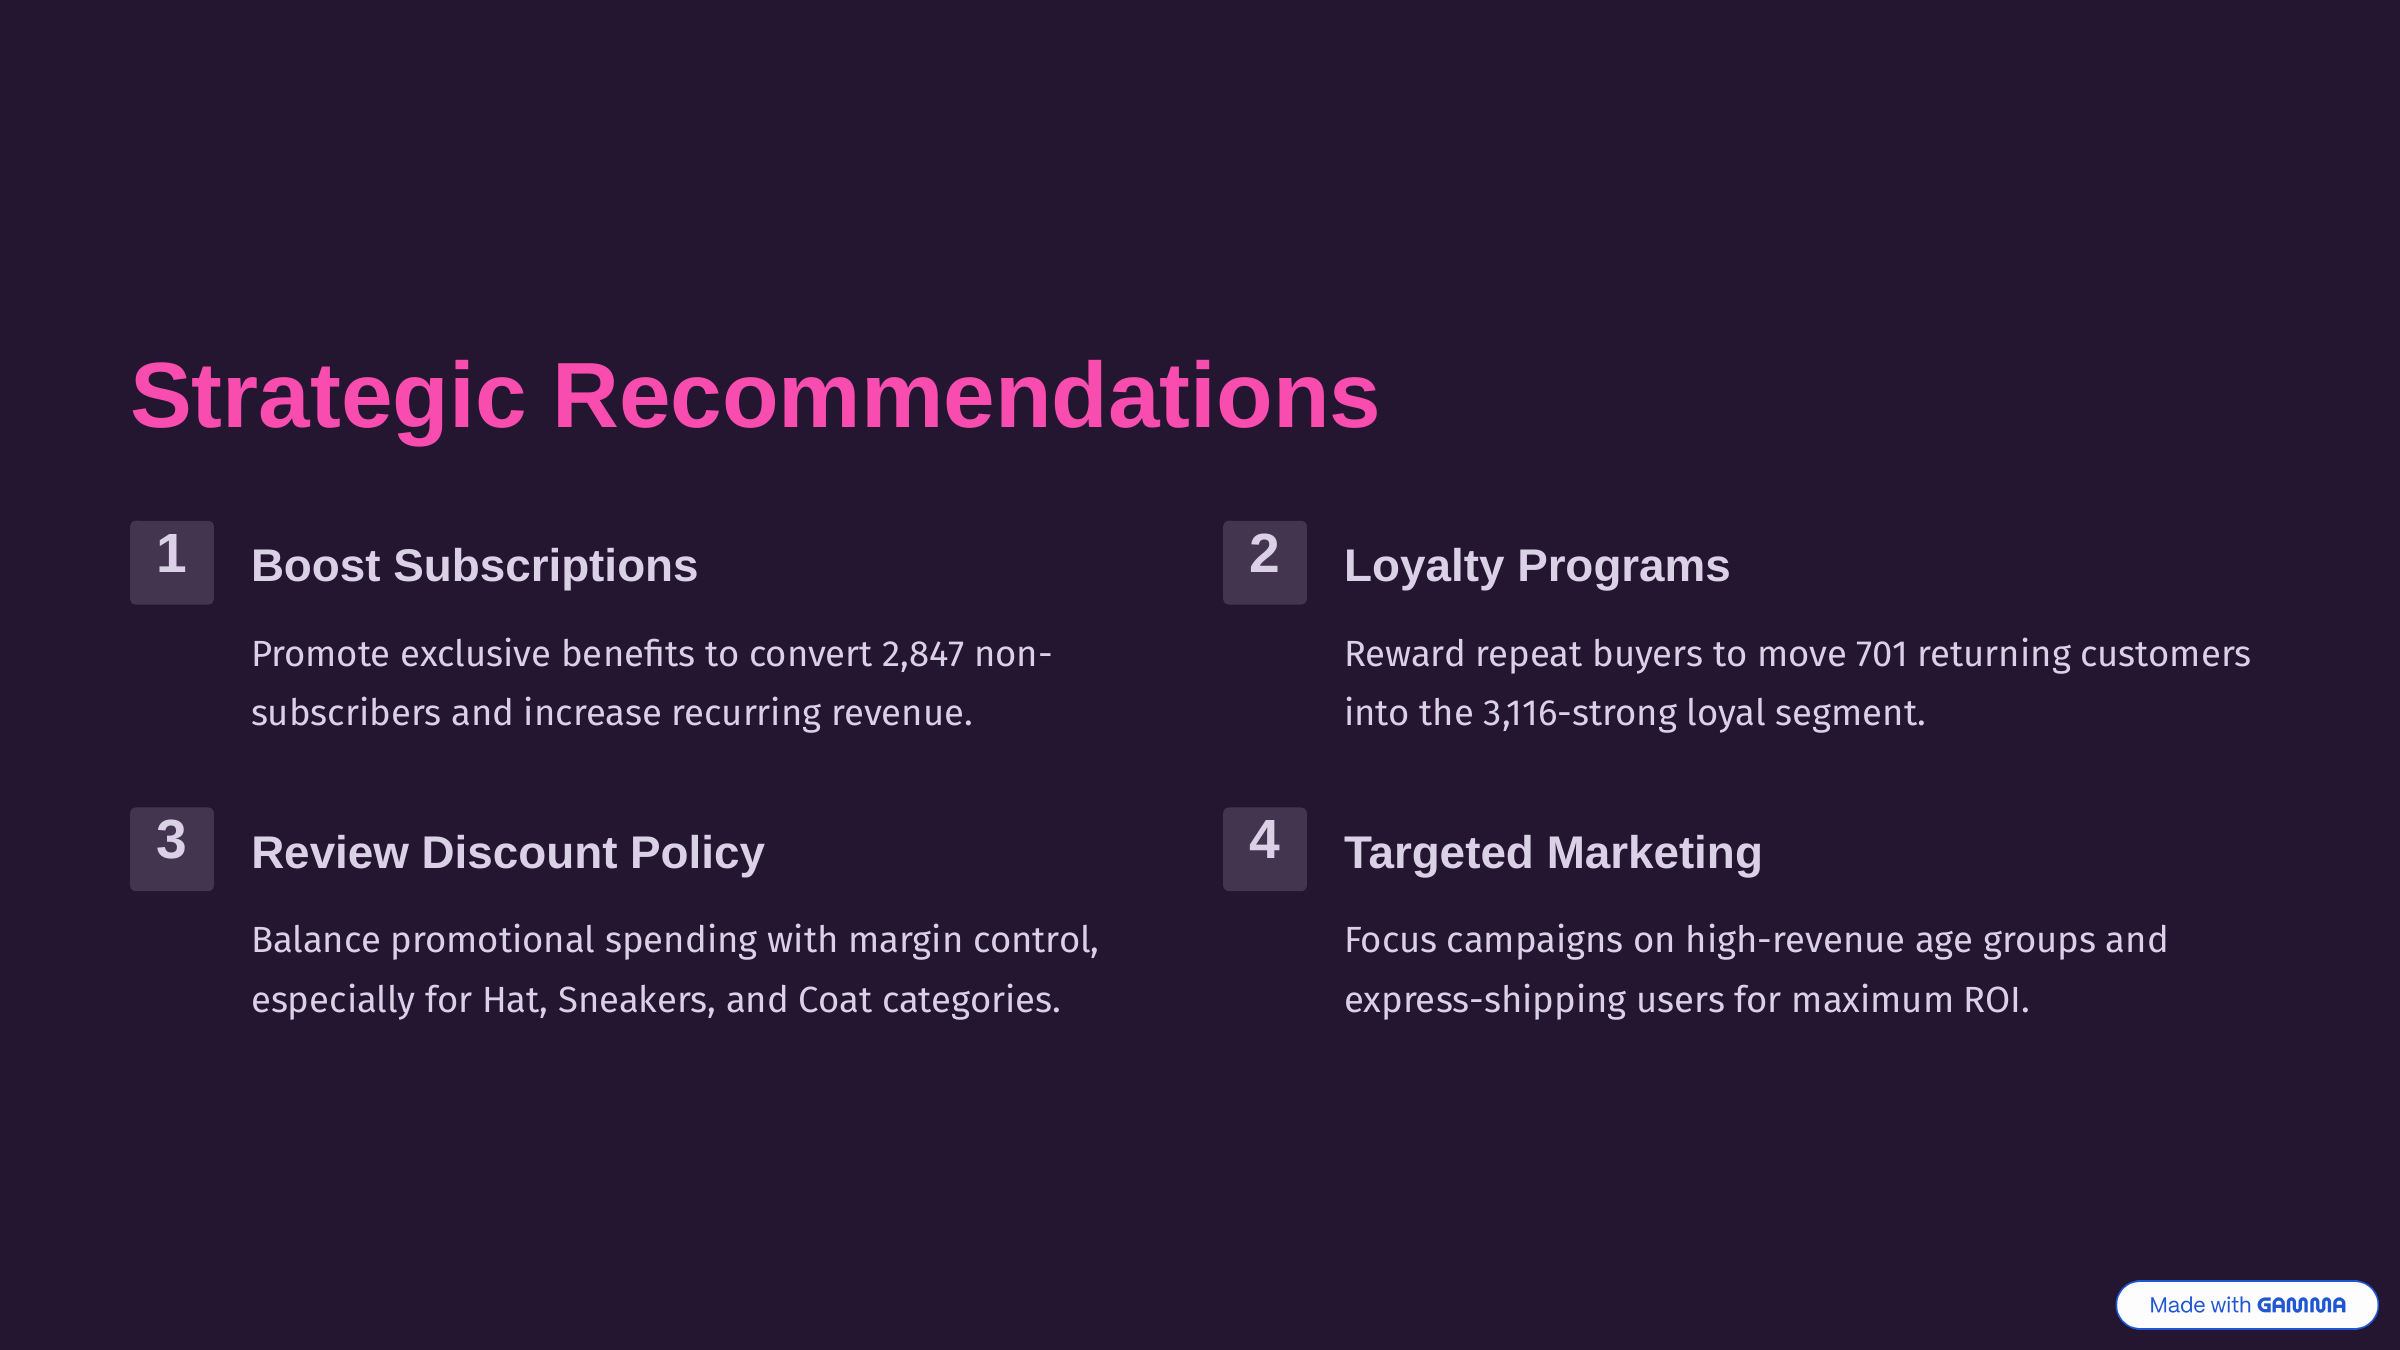

Strategic Recommendations

1
2
Boost Subscriptions
Loyalty Programs
Promote exclusive benefits to convert 2,847 non-subscribers and increase recurring revenue.
Reward repeat buyers to move 701 returning customers into the 3,116-strong loyal segment.

3
4
Review Discount Policy
Targeted Marketing
Balance promotional spending with margin control, especially for Hat, Sneakers, and Coat categories.
Focus campaigns on high-revenue age groups and express-shipping users for maximum ROI.